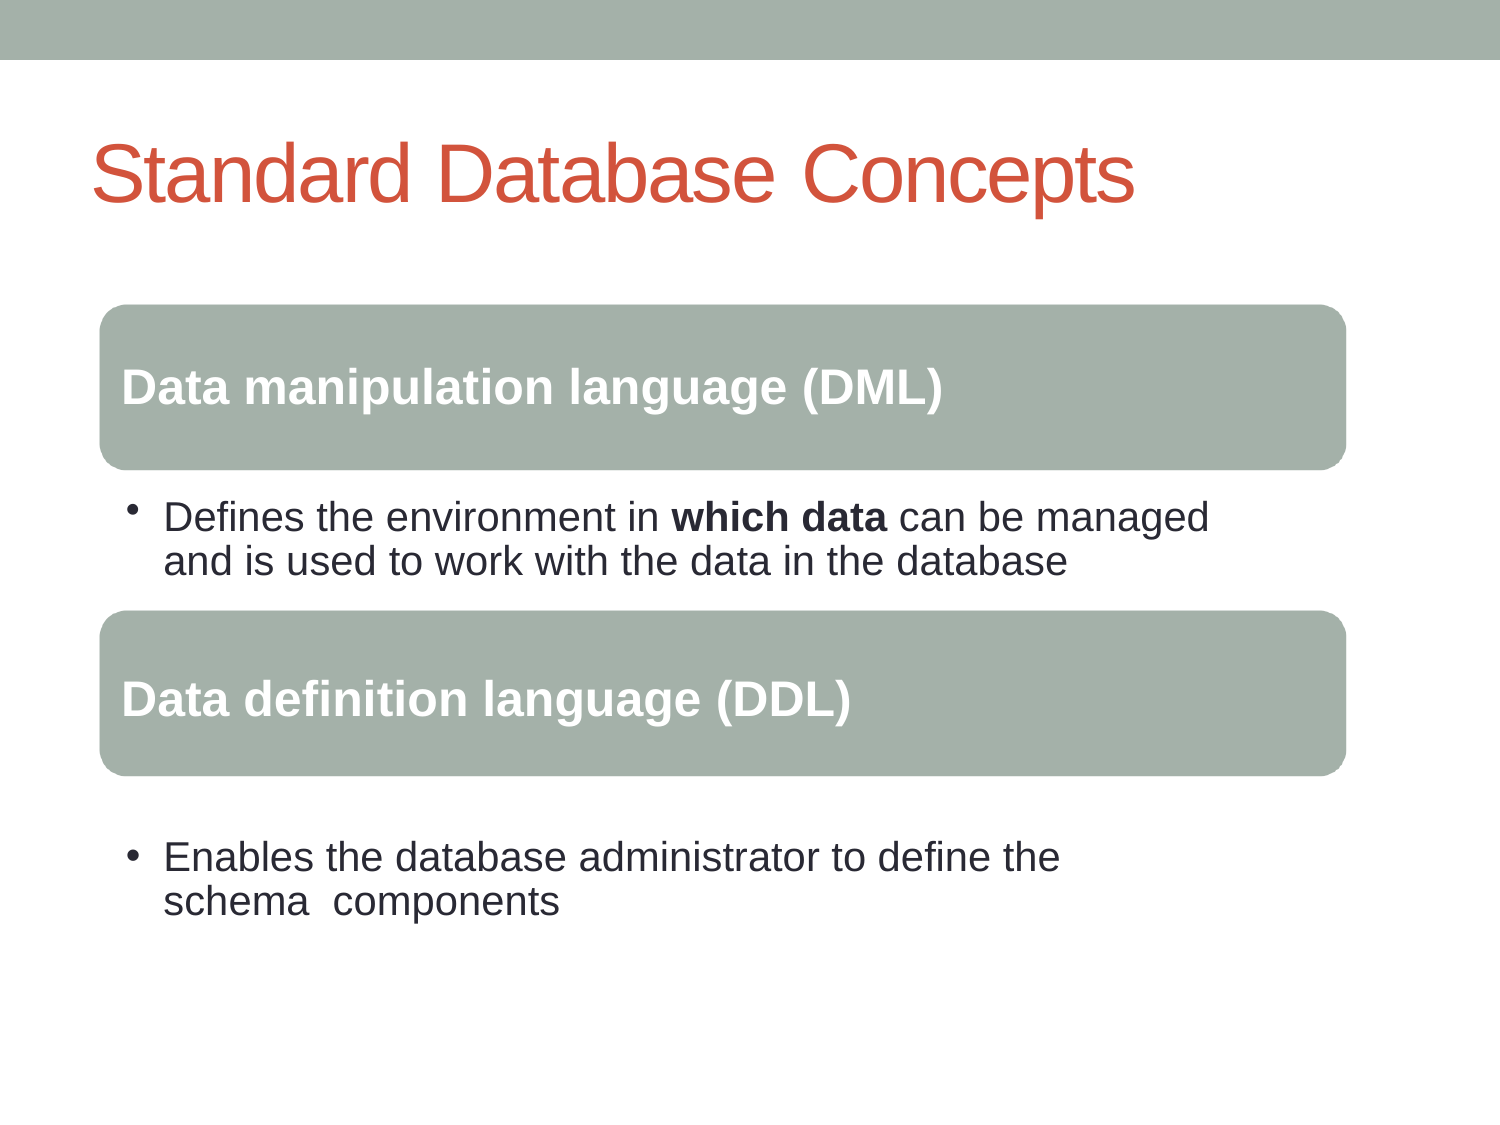

# Standard Database Concepts

Data manipulation language (DML)

Defines the environment in which data can be managed and is used to work with the data in the database

Data definition language (DDL)

Enables the database administrator to define the schema  components